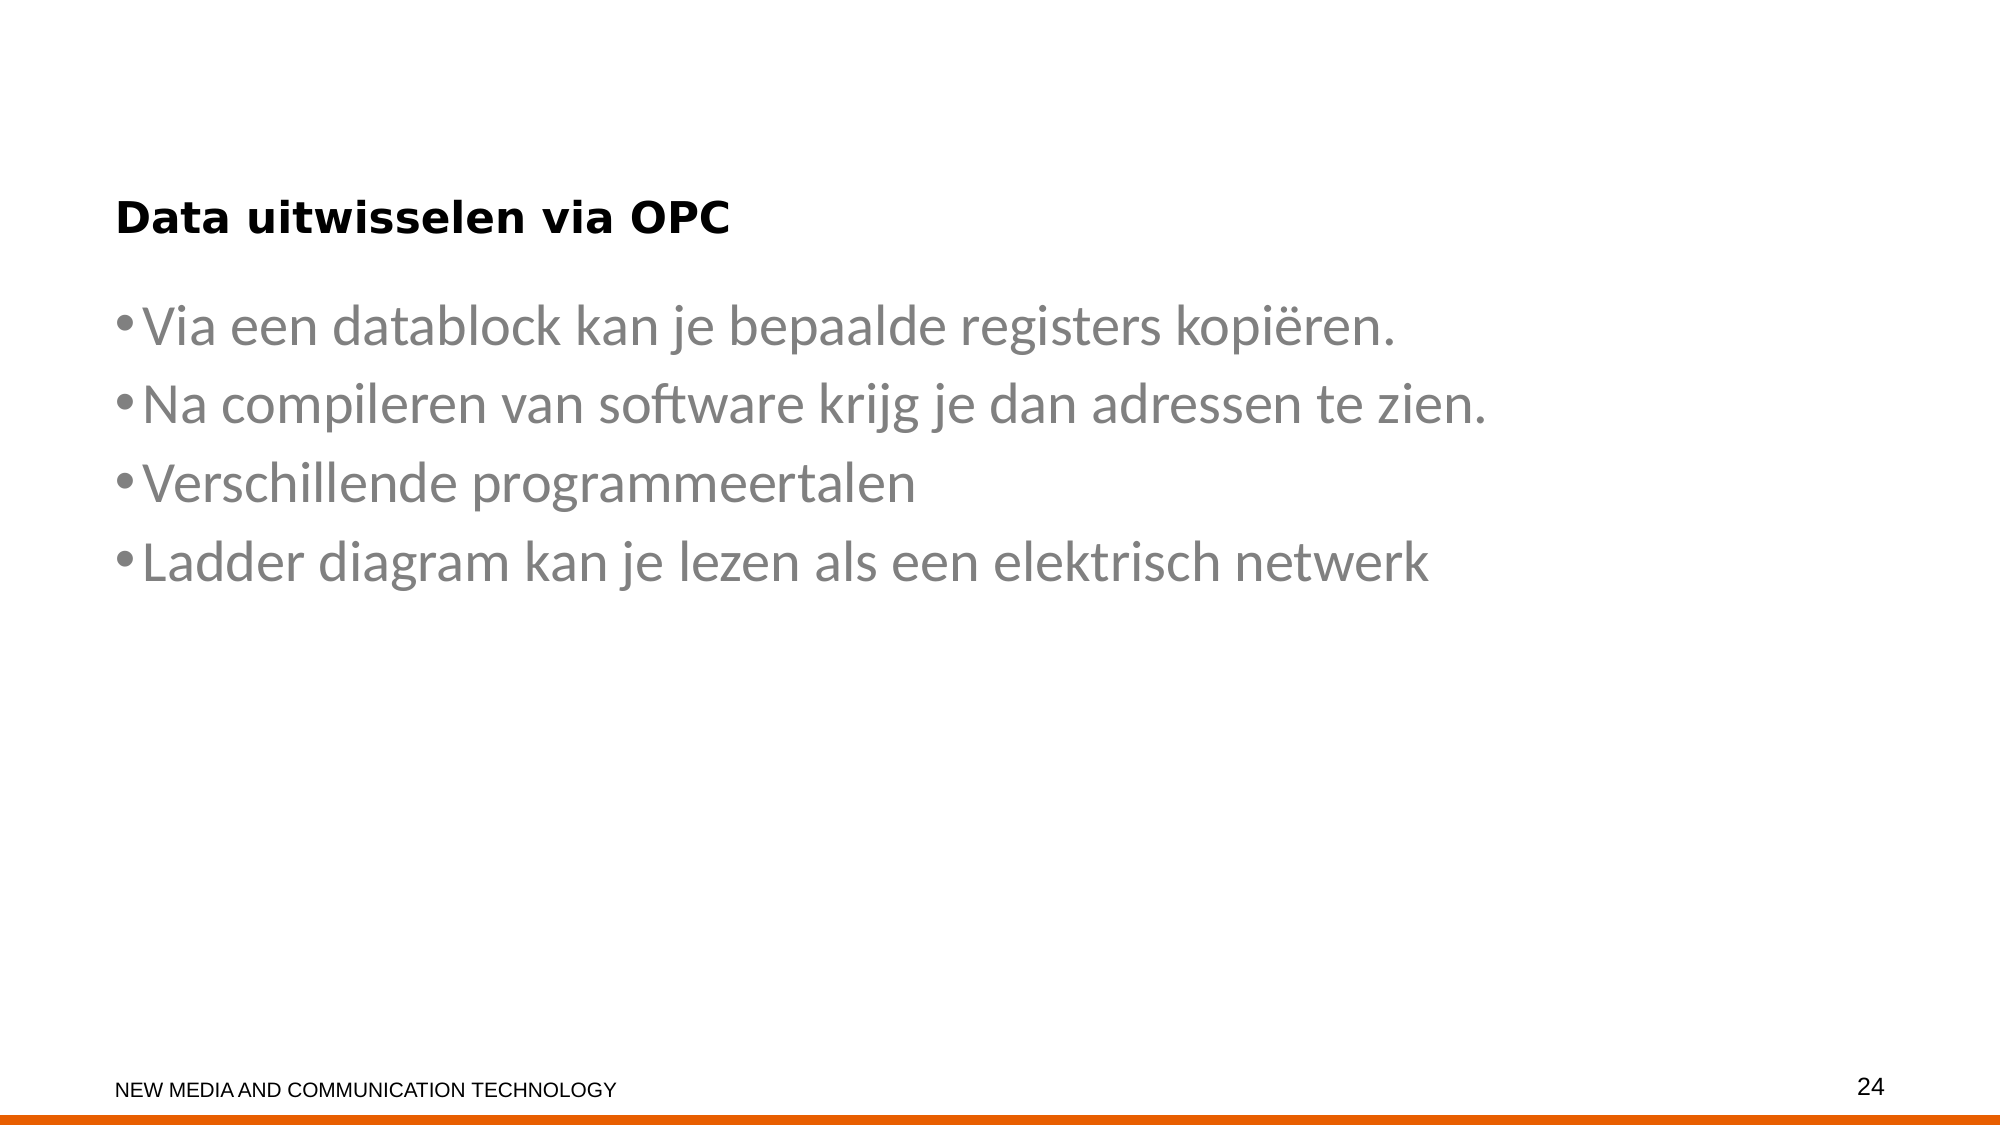

# Data uitwisselen via OPC
Via een datablock kan je bepaalde registers kopiëren.
Na compileren van software krijg je dan adressen te zien.
Verschillende programmeertalen
Ladder diagram kan je lezen als een elektrisch netwerk
24